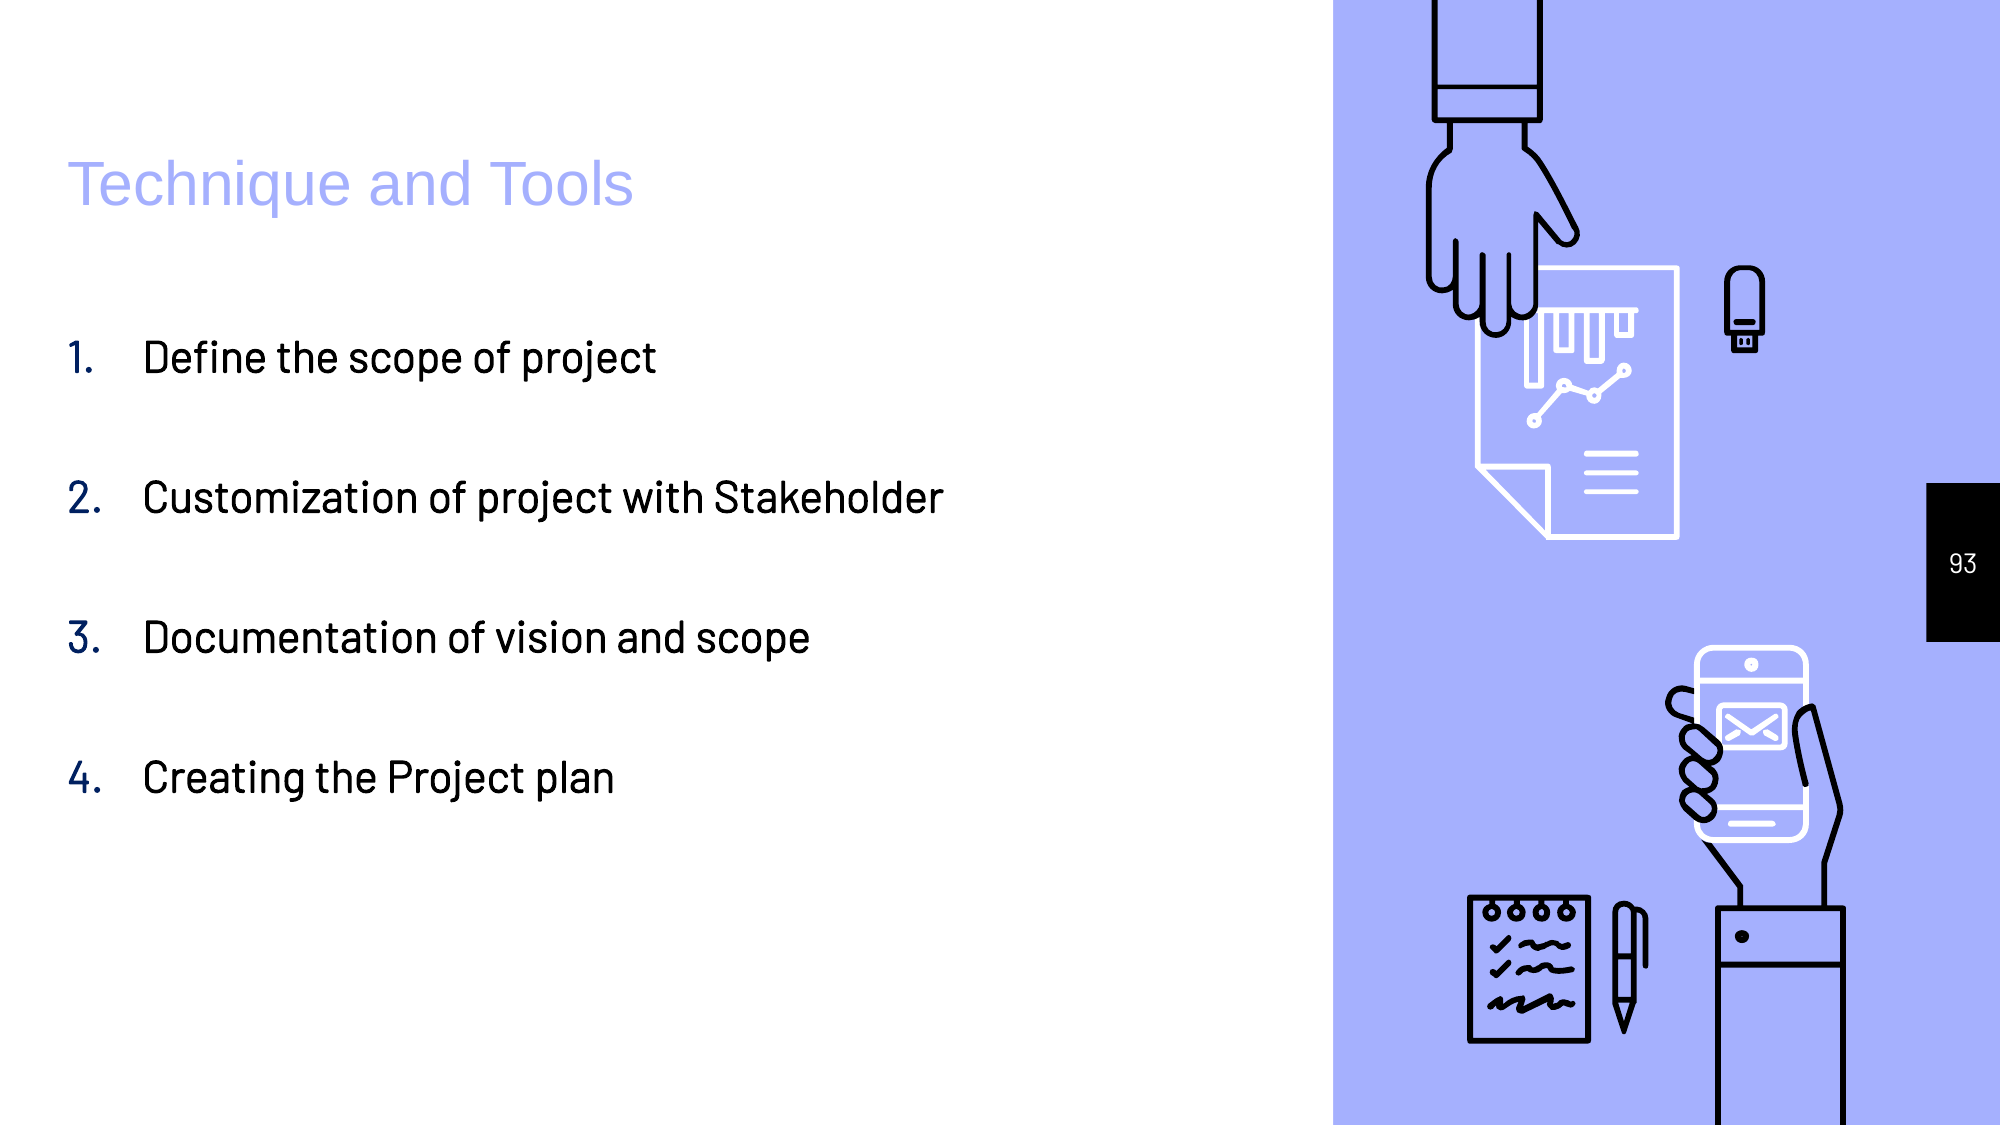

# Technique and Tools
Define the scope of project

Customization of project with Stakeholder

Documentation of vision and scope

Creating the Project plan

93